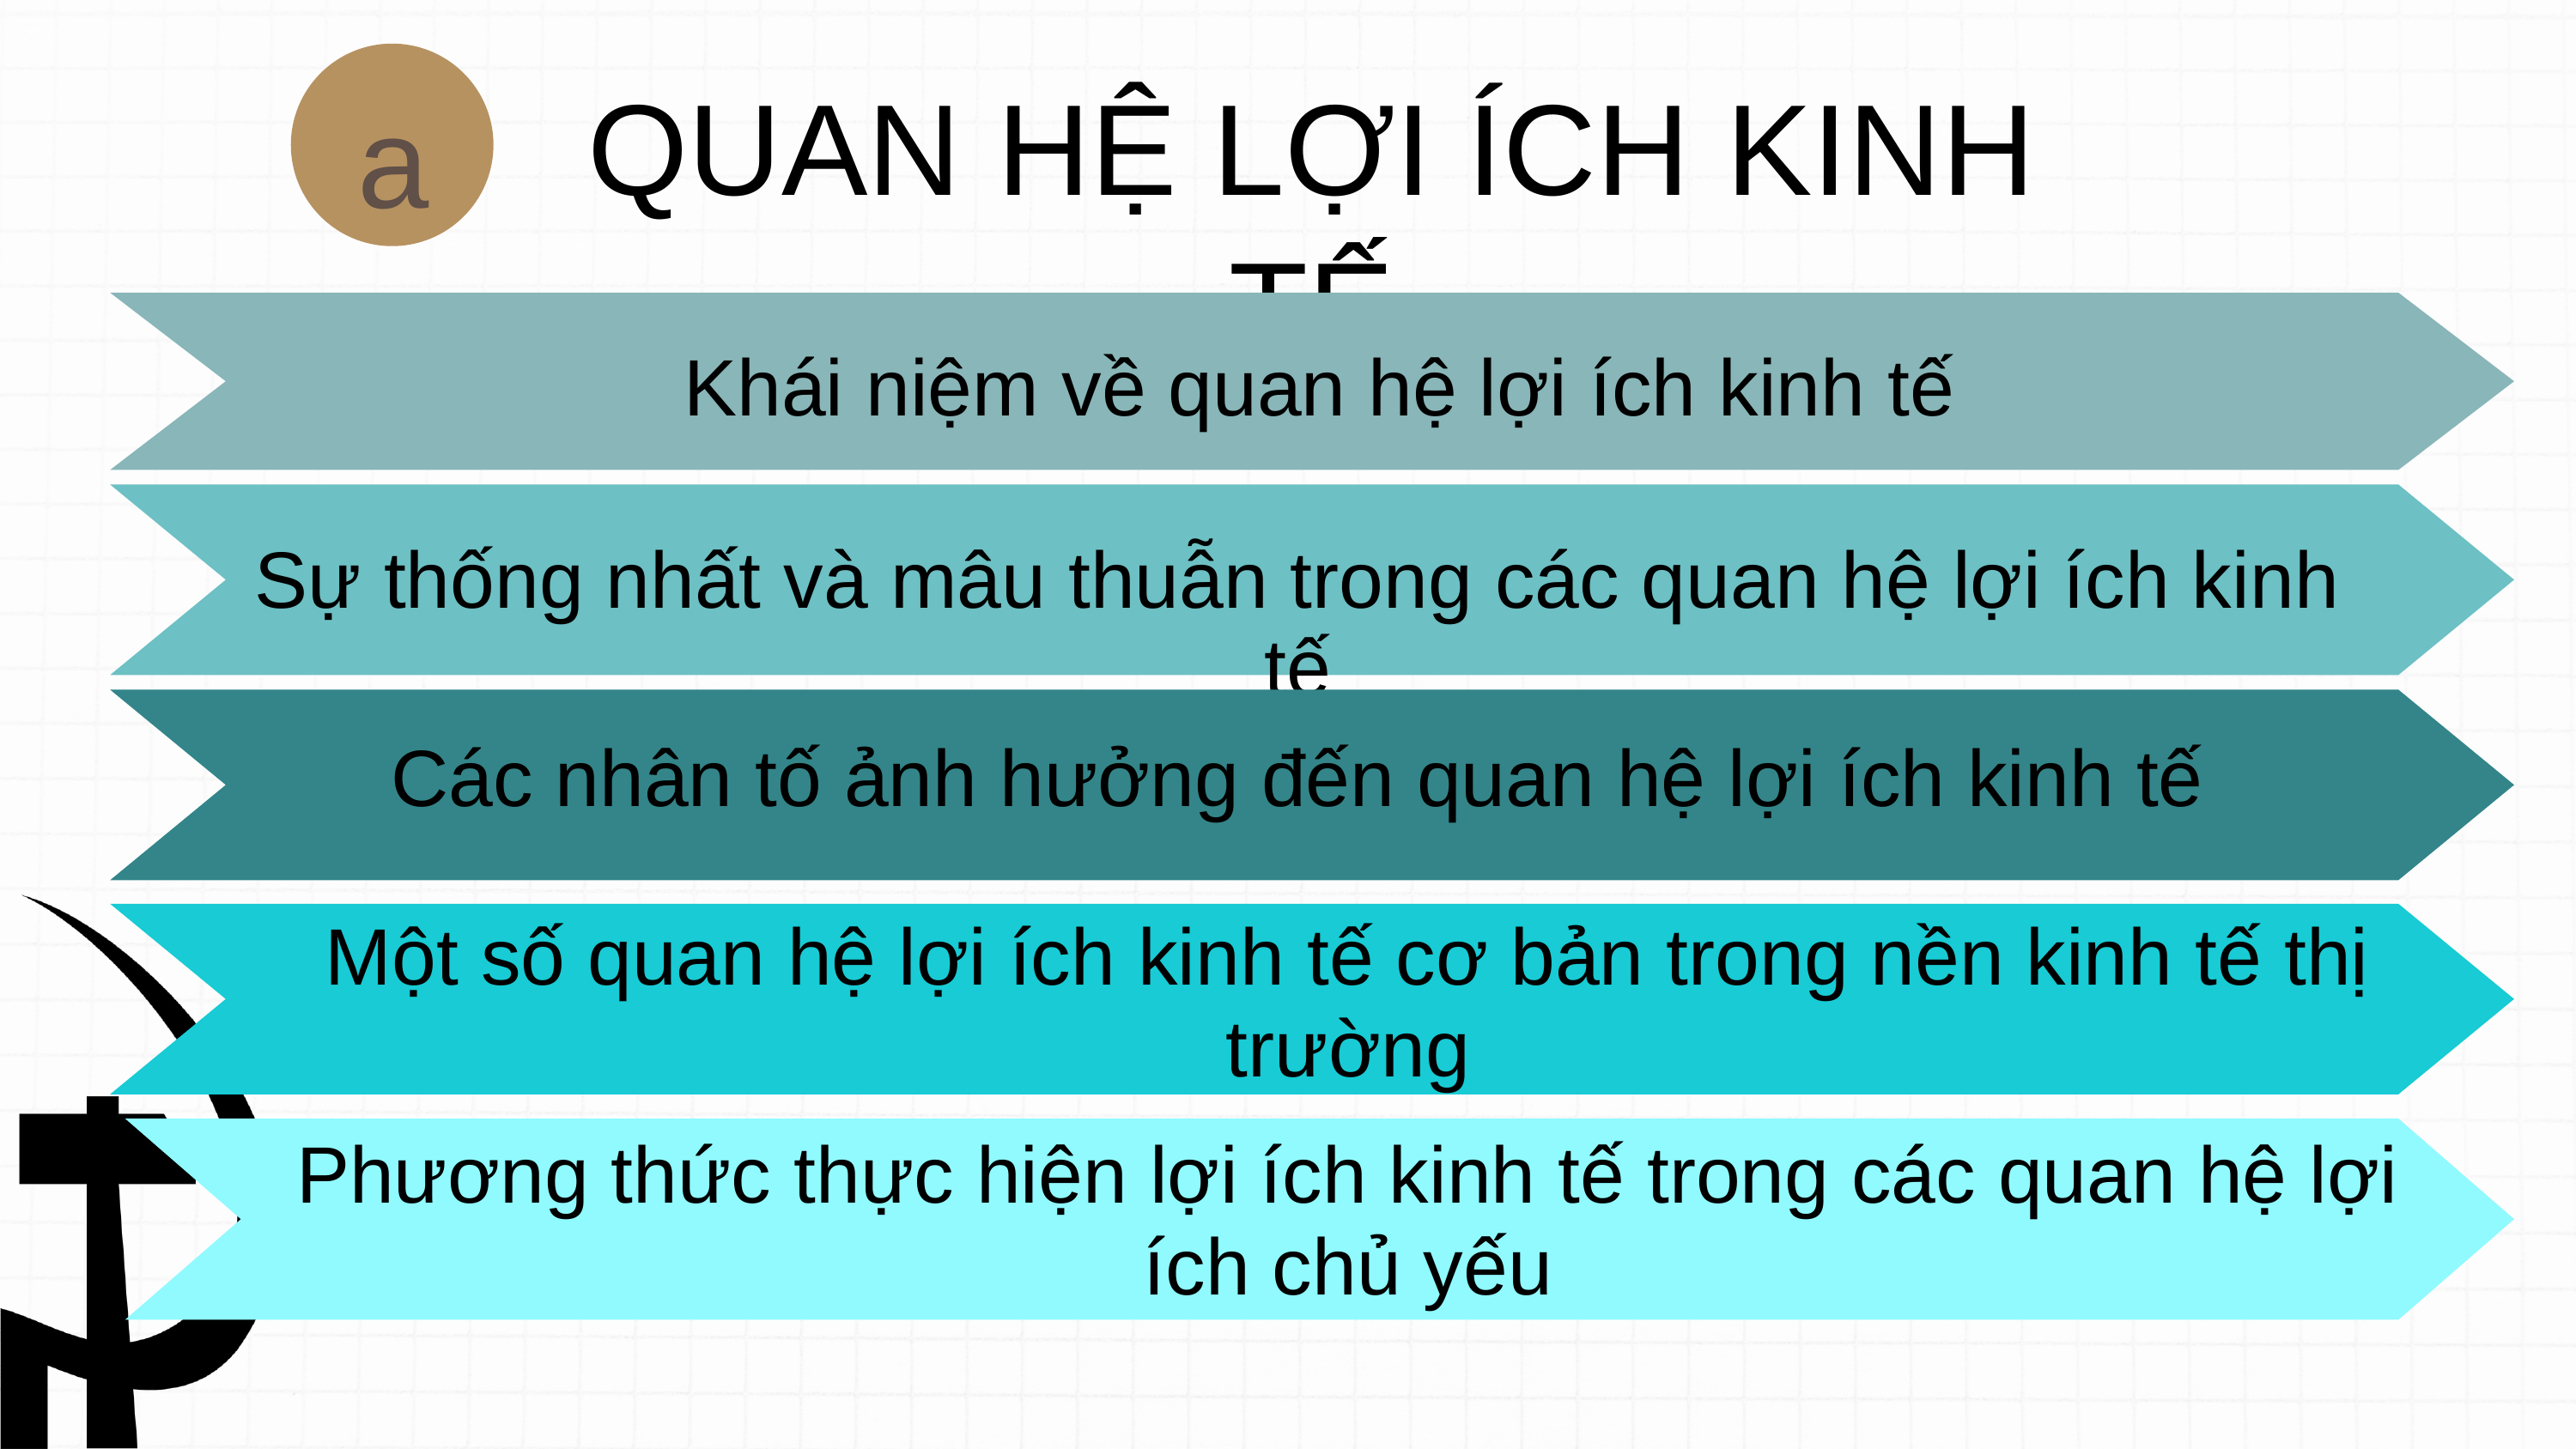

a
QUAN HỆ LỢI ÍCH KINH TẾ

Khái niệm về quan hệ lợi ích kinh tế

Sự thống nhất và mâu thuẫn trong các quan hệ lợi ích kinh tế

Các nhân tố ảnh hưởng đến quan hệ lợi ích kinh tế

Một số quan hệ lợi ích kinh tế cơ bản trong nền kinh tế thị trường

Phương thức thực hiện lợi ích kinh tế trong các quan hệ lợi ích chủ yếu